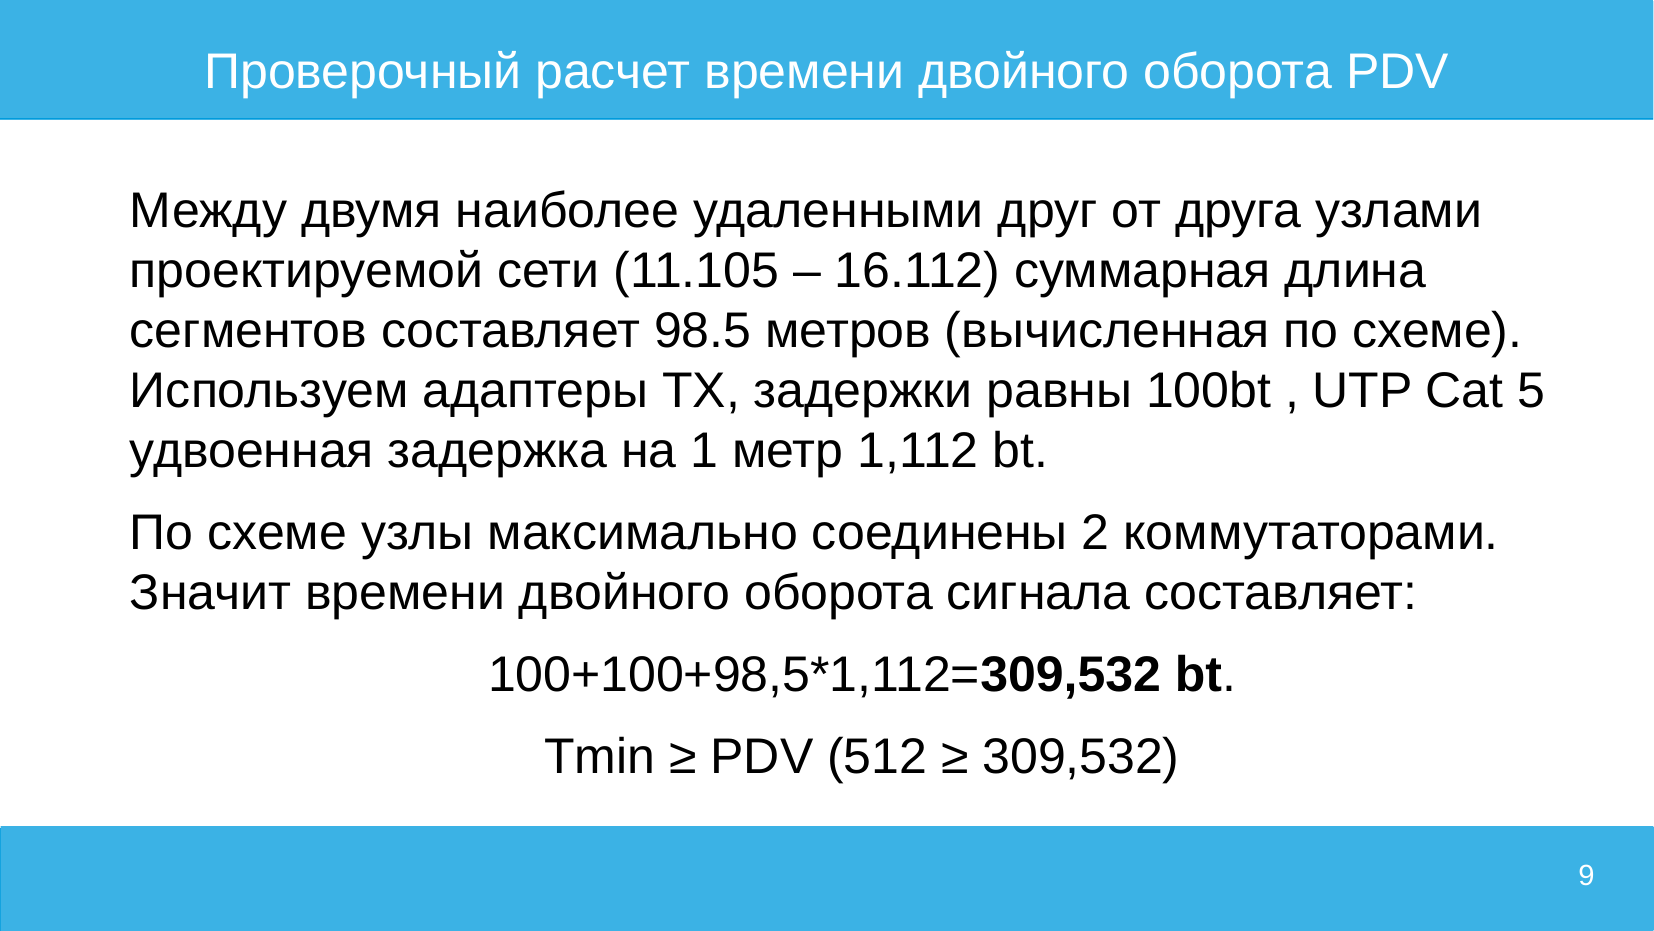

# Проверочный расчет времени двойного оборота PDV
Между двумя наиболее удаленными друг от друга узлами проектируемой сети (11.105 – 16.112) суммарная длина сегментов составляет 98.5 метров (вычисленная по схеме). Используем адаптеры TX, задержки равны 100bt , UTP Cat 5 удвоенная задержка на 1 метр 1,112 bt.
По схеме узлы максимально соединены 2 коммутаторами. Значит времени двойного оборота сигнала составляет:
100+100+98,5*1,112=309,532 bt.
Tmin ≥ PDV (512 ≥ 309,532)
9